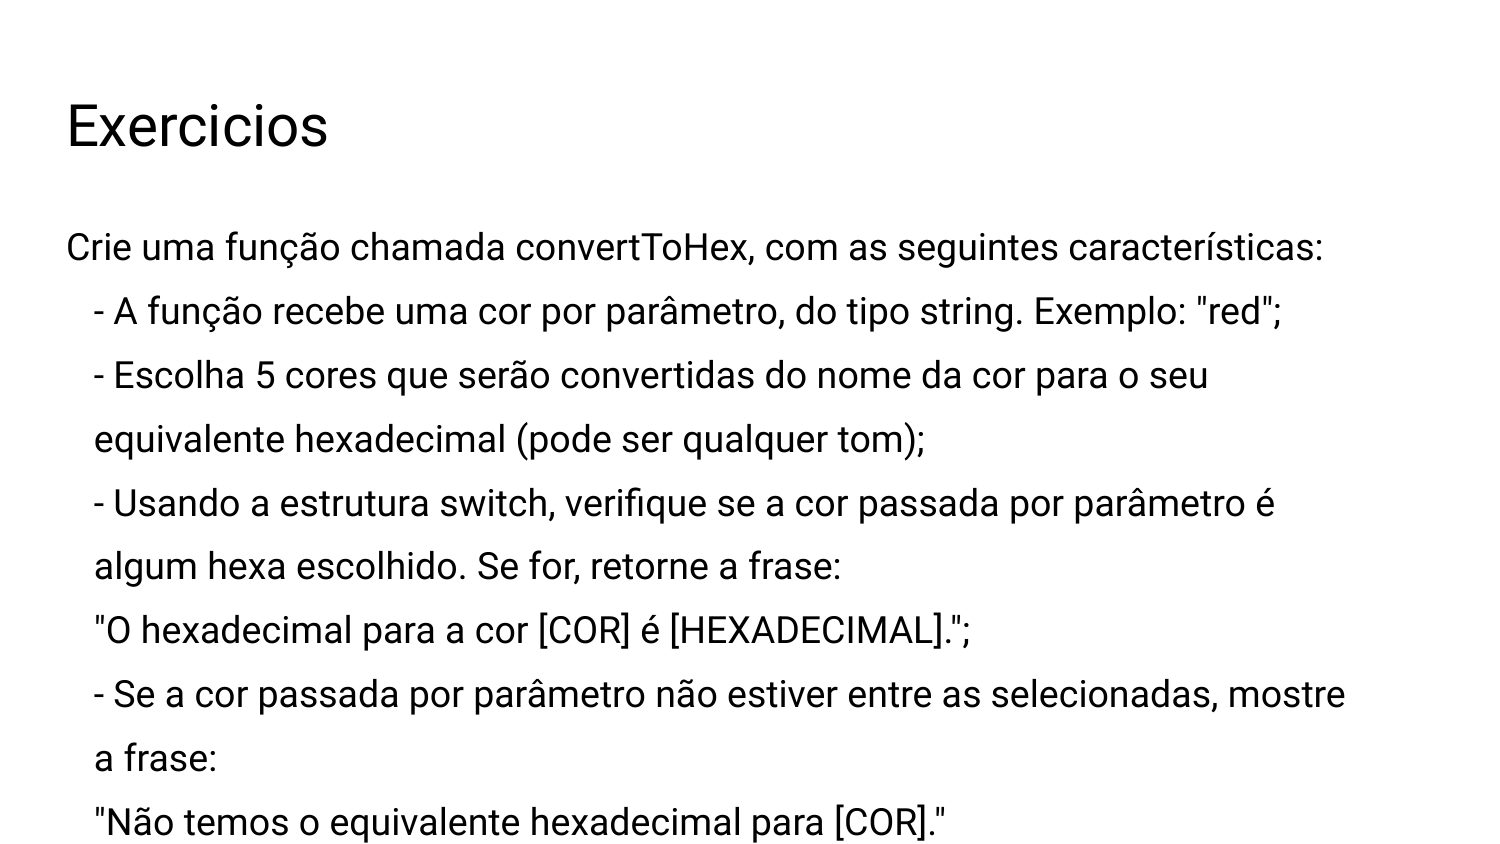

# Exercicios
Crie uma função chamada convertToHex, com as seguintes características:
   - A função recebe uma cor por parâmetro, do tipo string. Exemplo: "red";
   - Escolha 5 cores que serão convertidas do nome da cor para o seu
   equivalente hexadecimal (pode ser qualquer tom);
   - Usando a estrutura switch, verifique se a cor passada por parâmetro é
   algum hexa escolhido. Se for, retorne a frase:
   "O hexadecimal para a cor [COR] é [HEXADECIMAL].";
   - Se a cor passada por parâmetro não estiver entre as selecionadas, mostre
   a frase:
   "Não temos o equivalente hexadecimal para [COR]."